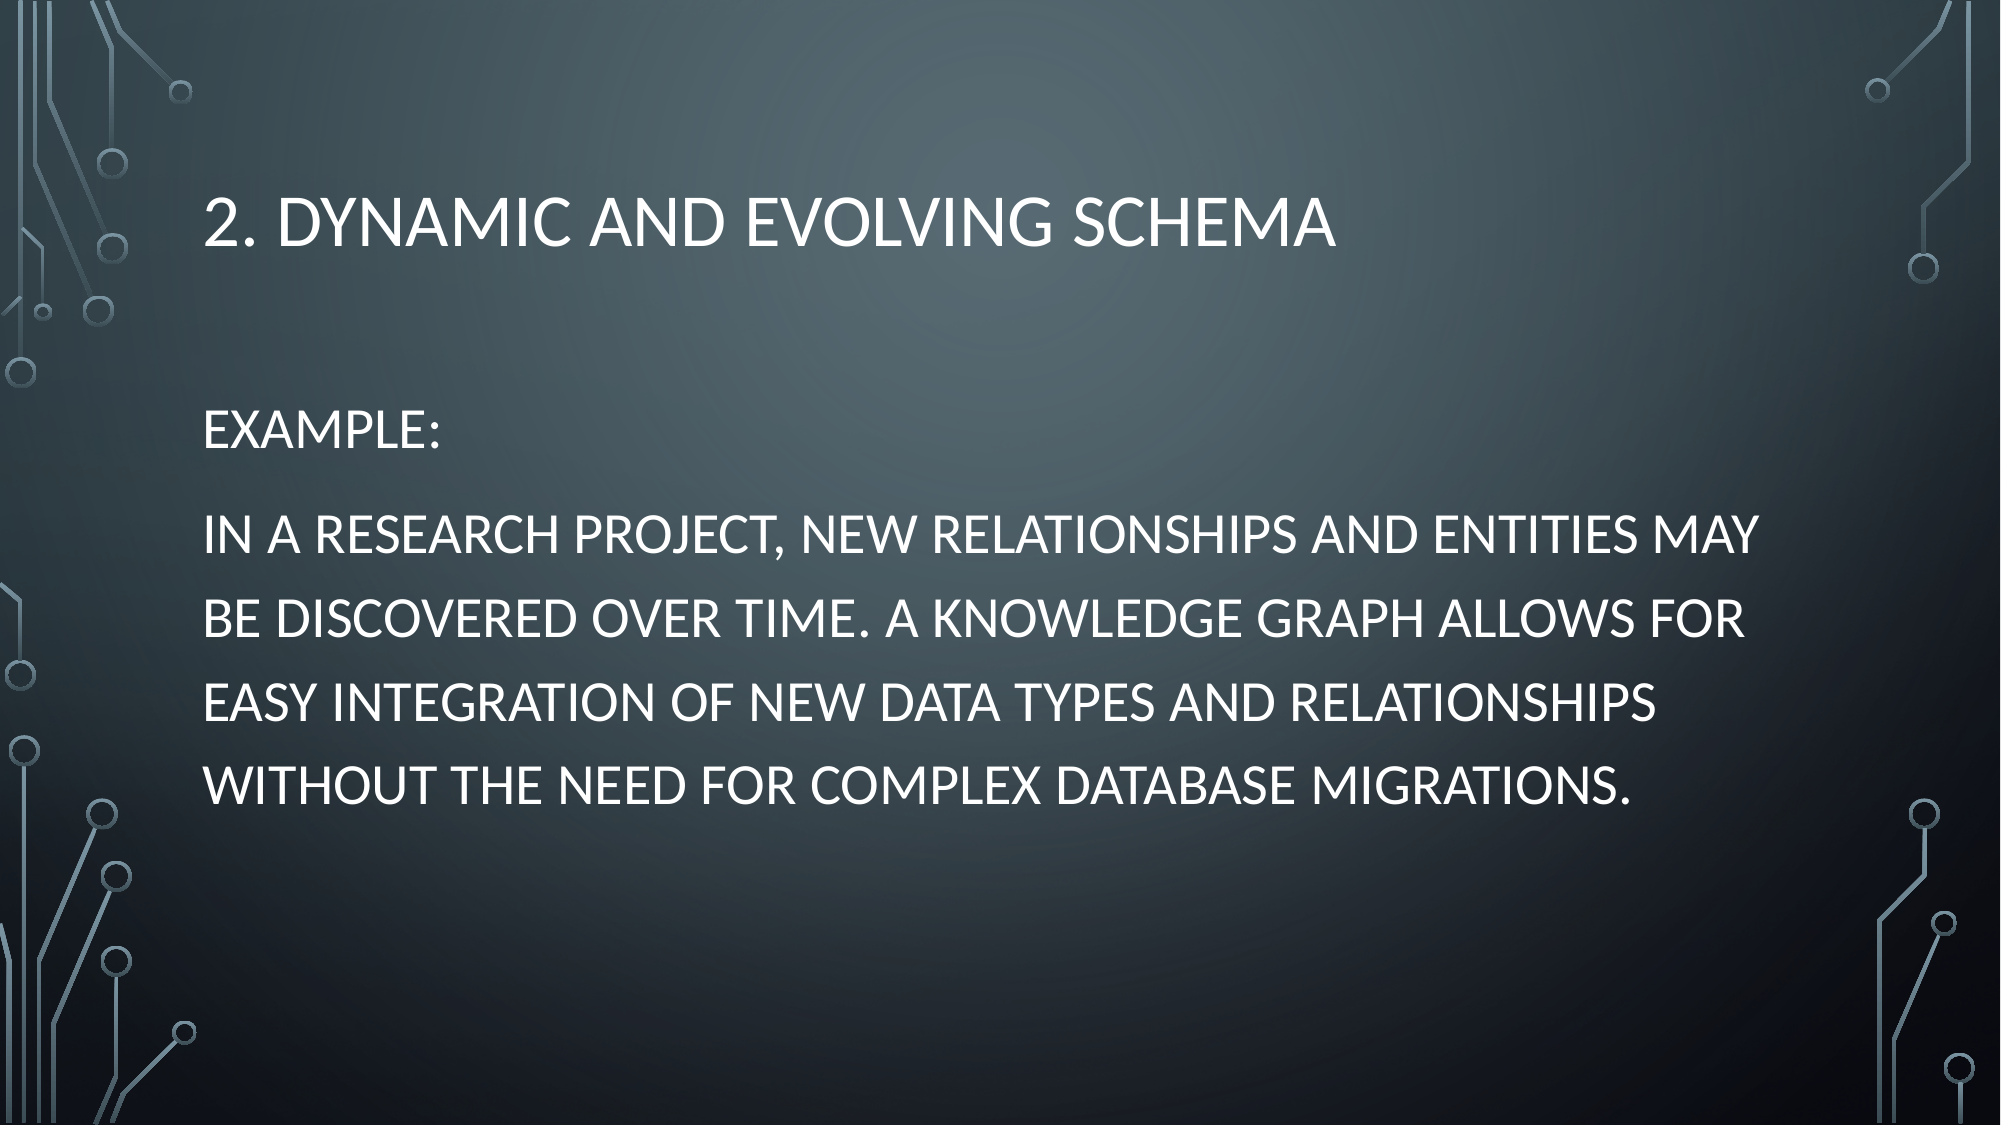

# 2. Dynamic and Evolving Schema
Example:
In a research project, new relationships and entities may be discovered over time. A knowledge graph allows for easy integration of new data types and relationships without the need for complex database migrations.